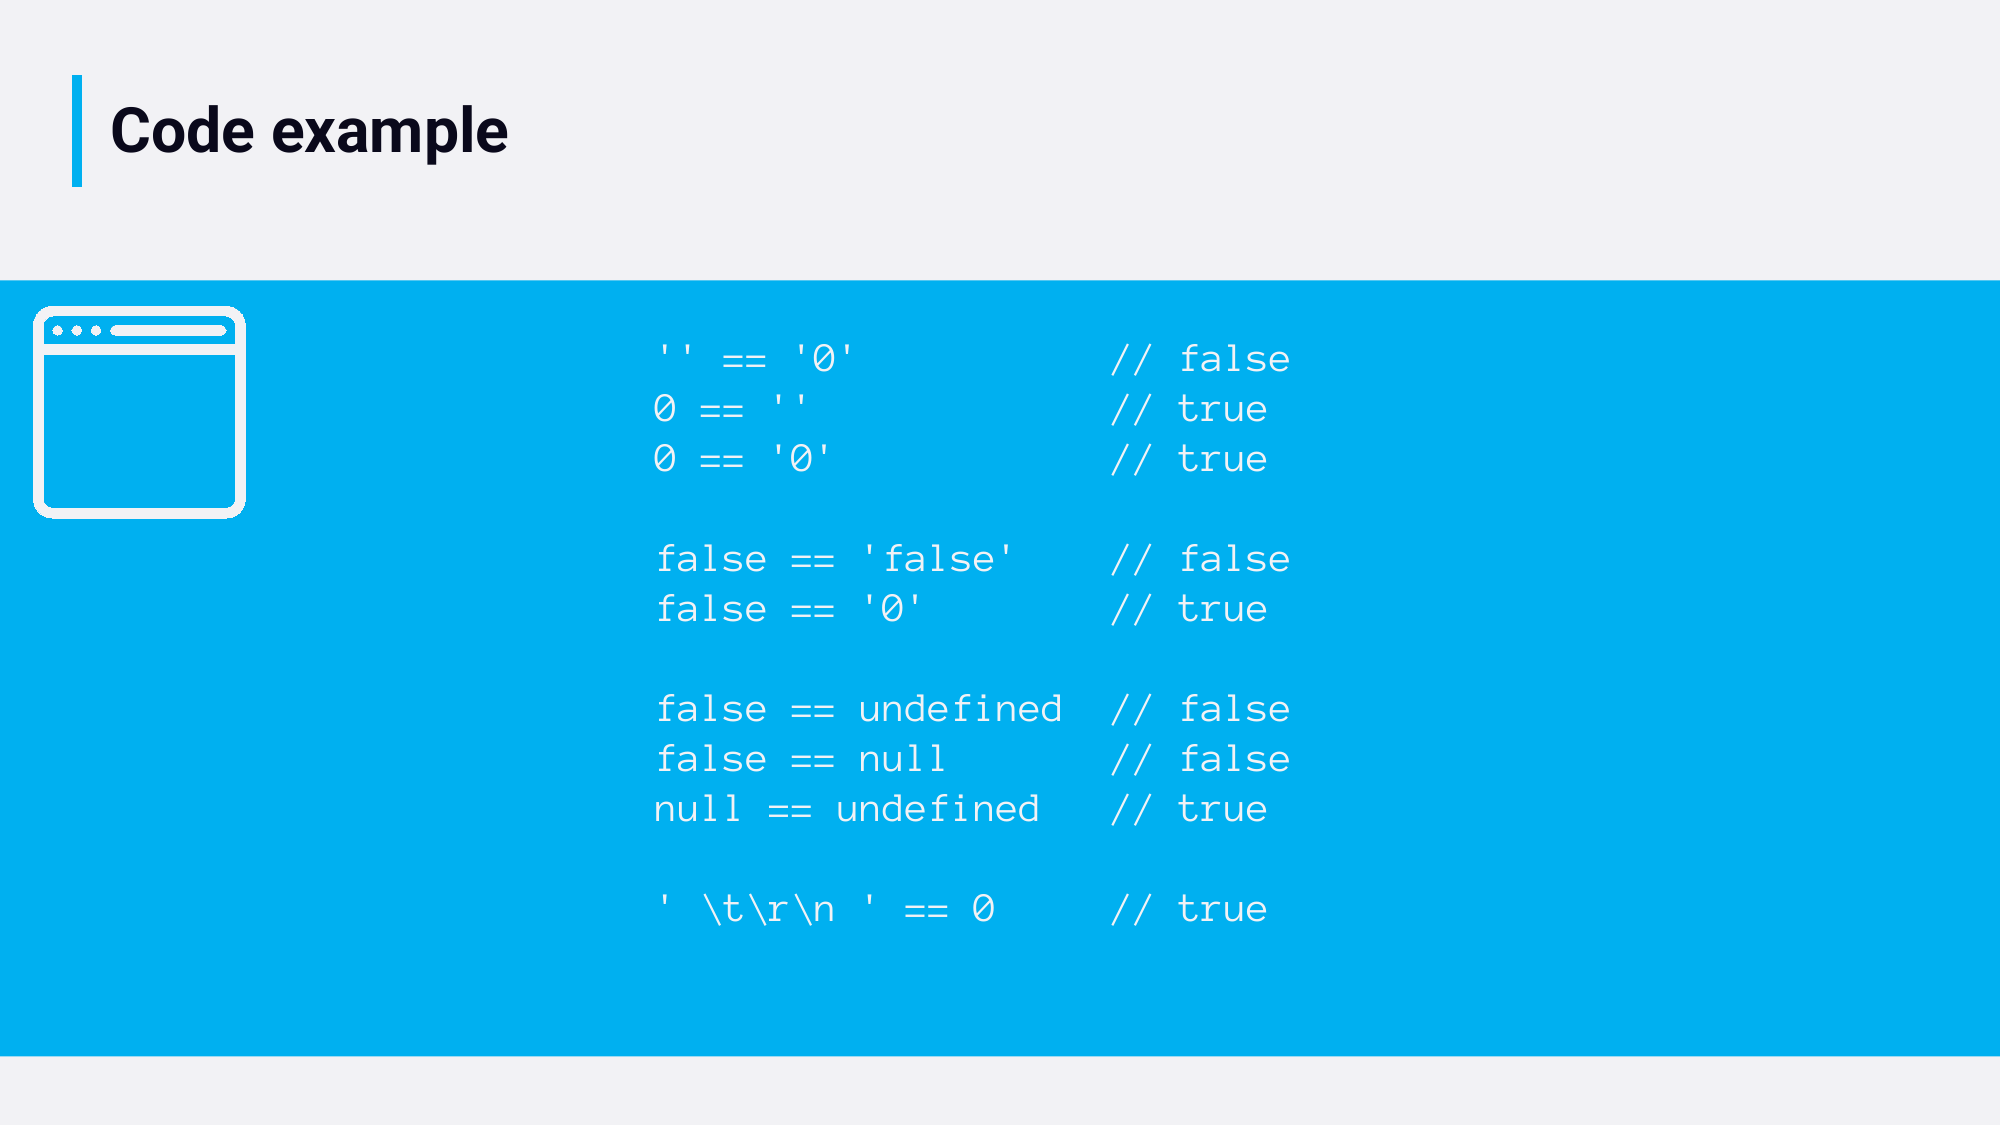

# Code example

'' == '0'           // false
0 == ''             // true
0 == '0'            // true

false == 'false'    // false
false == '0'        // true

false == undefined  // false
false == null       // false
null == undefined   // true

' \t\r\n ' == 0     // true